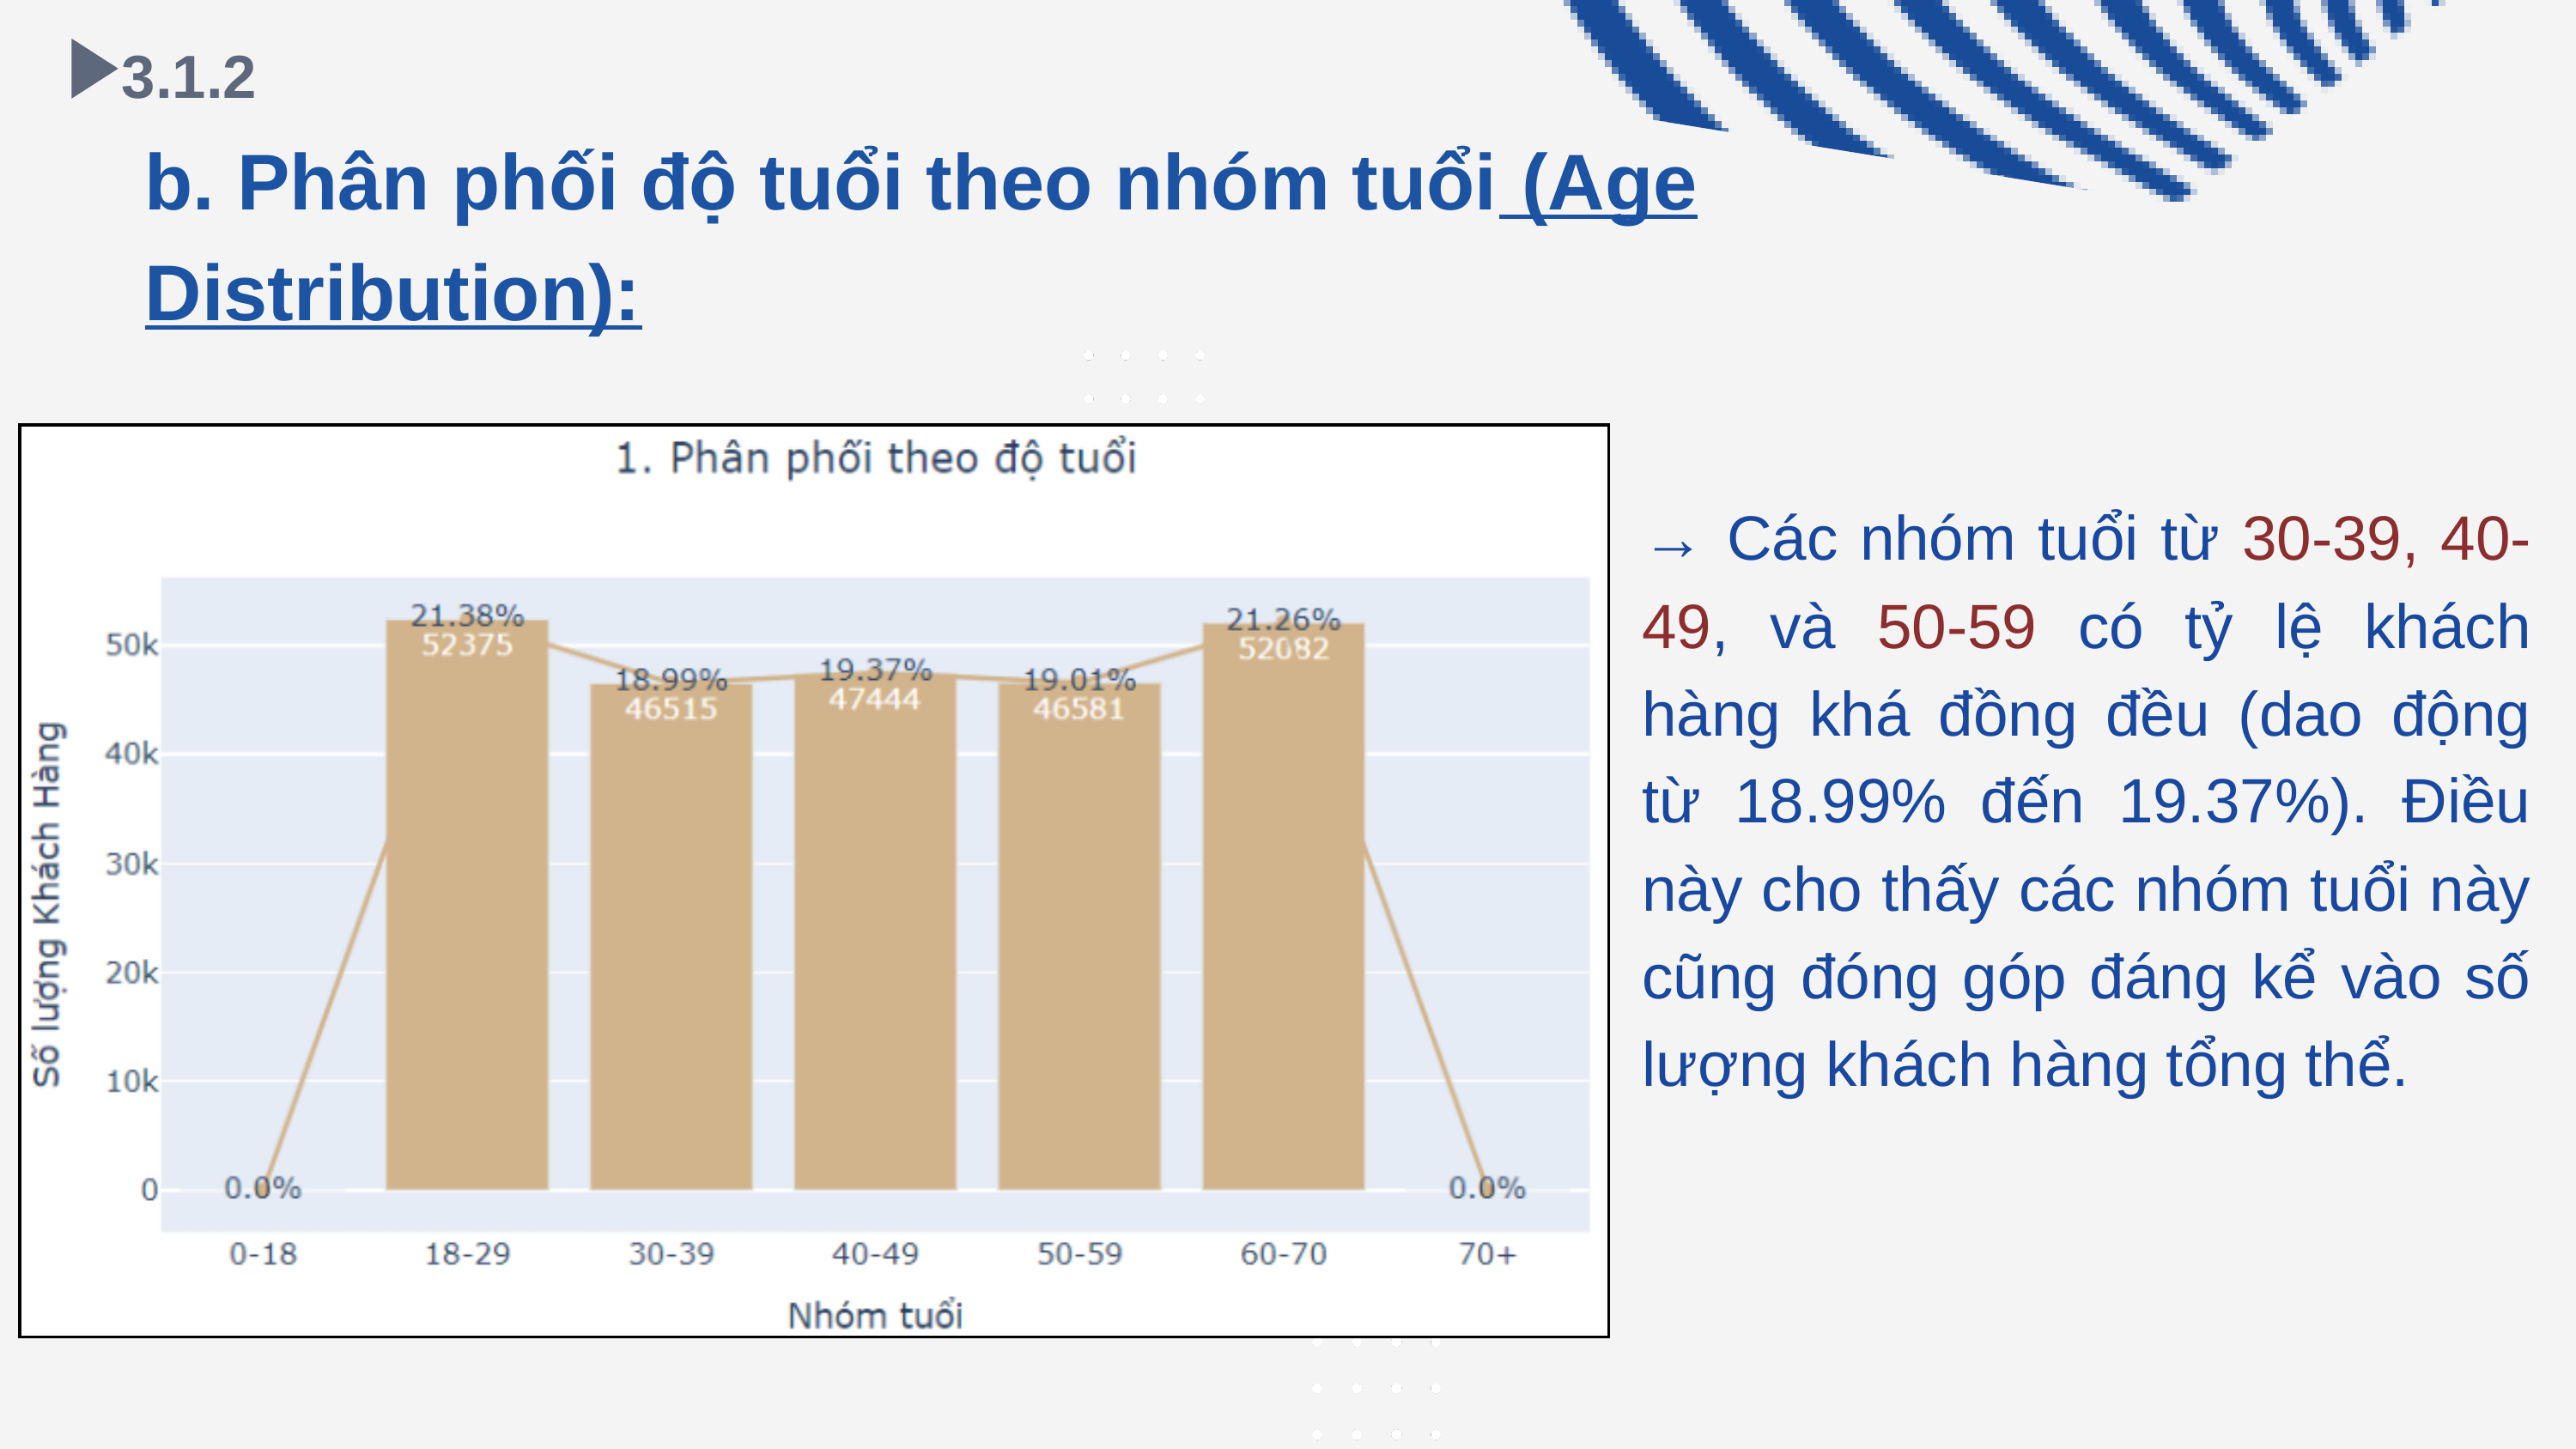

3.1.2

b. Phân phối độ tuổi theo nhóm tuổi (Age Distribution):

→ Các nhóm tuổi từ 30-39, 40-49, và 50-59 có tỷ lệ khách hàng khá đồng đều (dao động từ 18.99% đến 19.37%). Điều này cho thấy các nhóm tuổi này cũng đóng góp đáng kể vào số lượng khách hàng tổng thể.